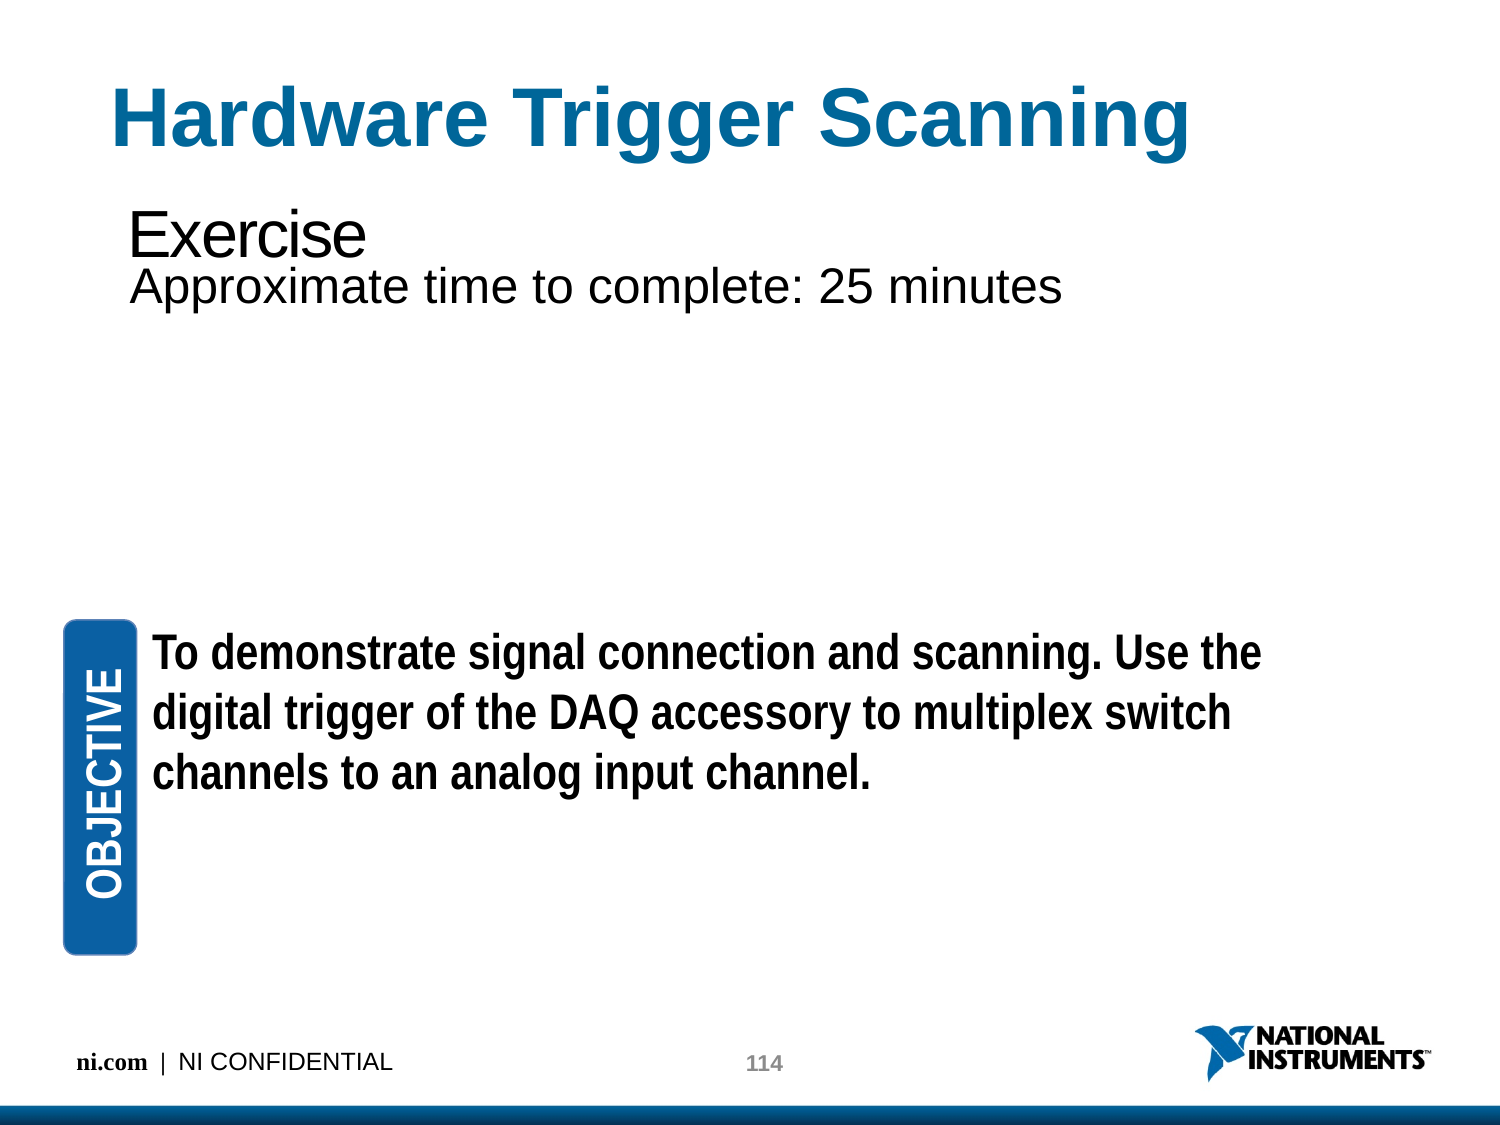

Hardware Trigger Scanning
# Exercise
Approximate time to complete: 25 minutes

To demonstrate signal connection and scanning. Use the digital trigger of the DAQ accessory to multiplex switch channels to an analog input channel.

OBJECTIVE